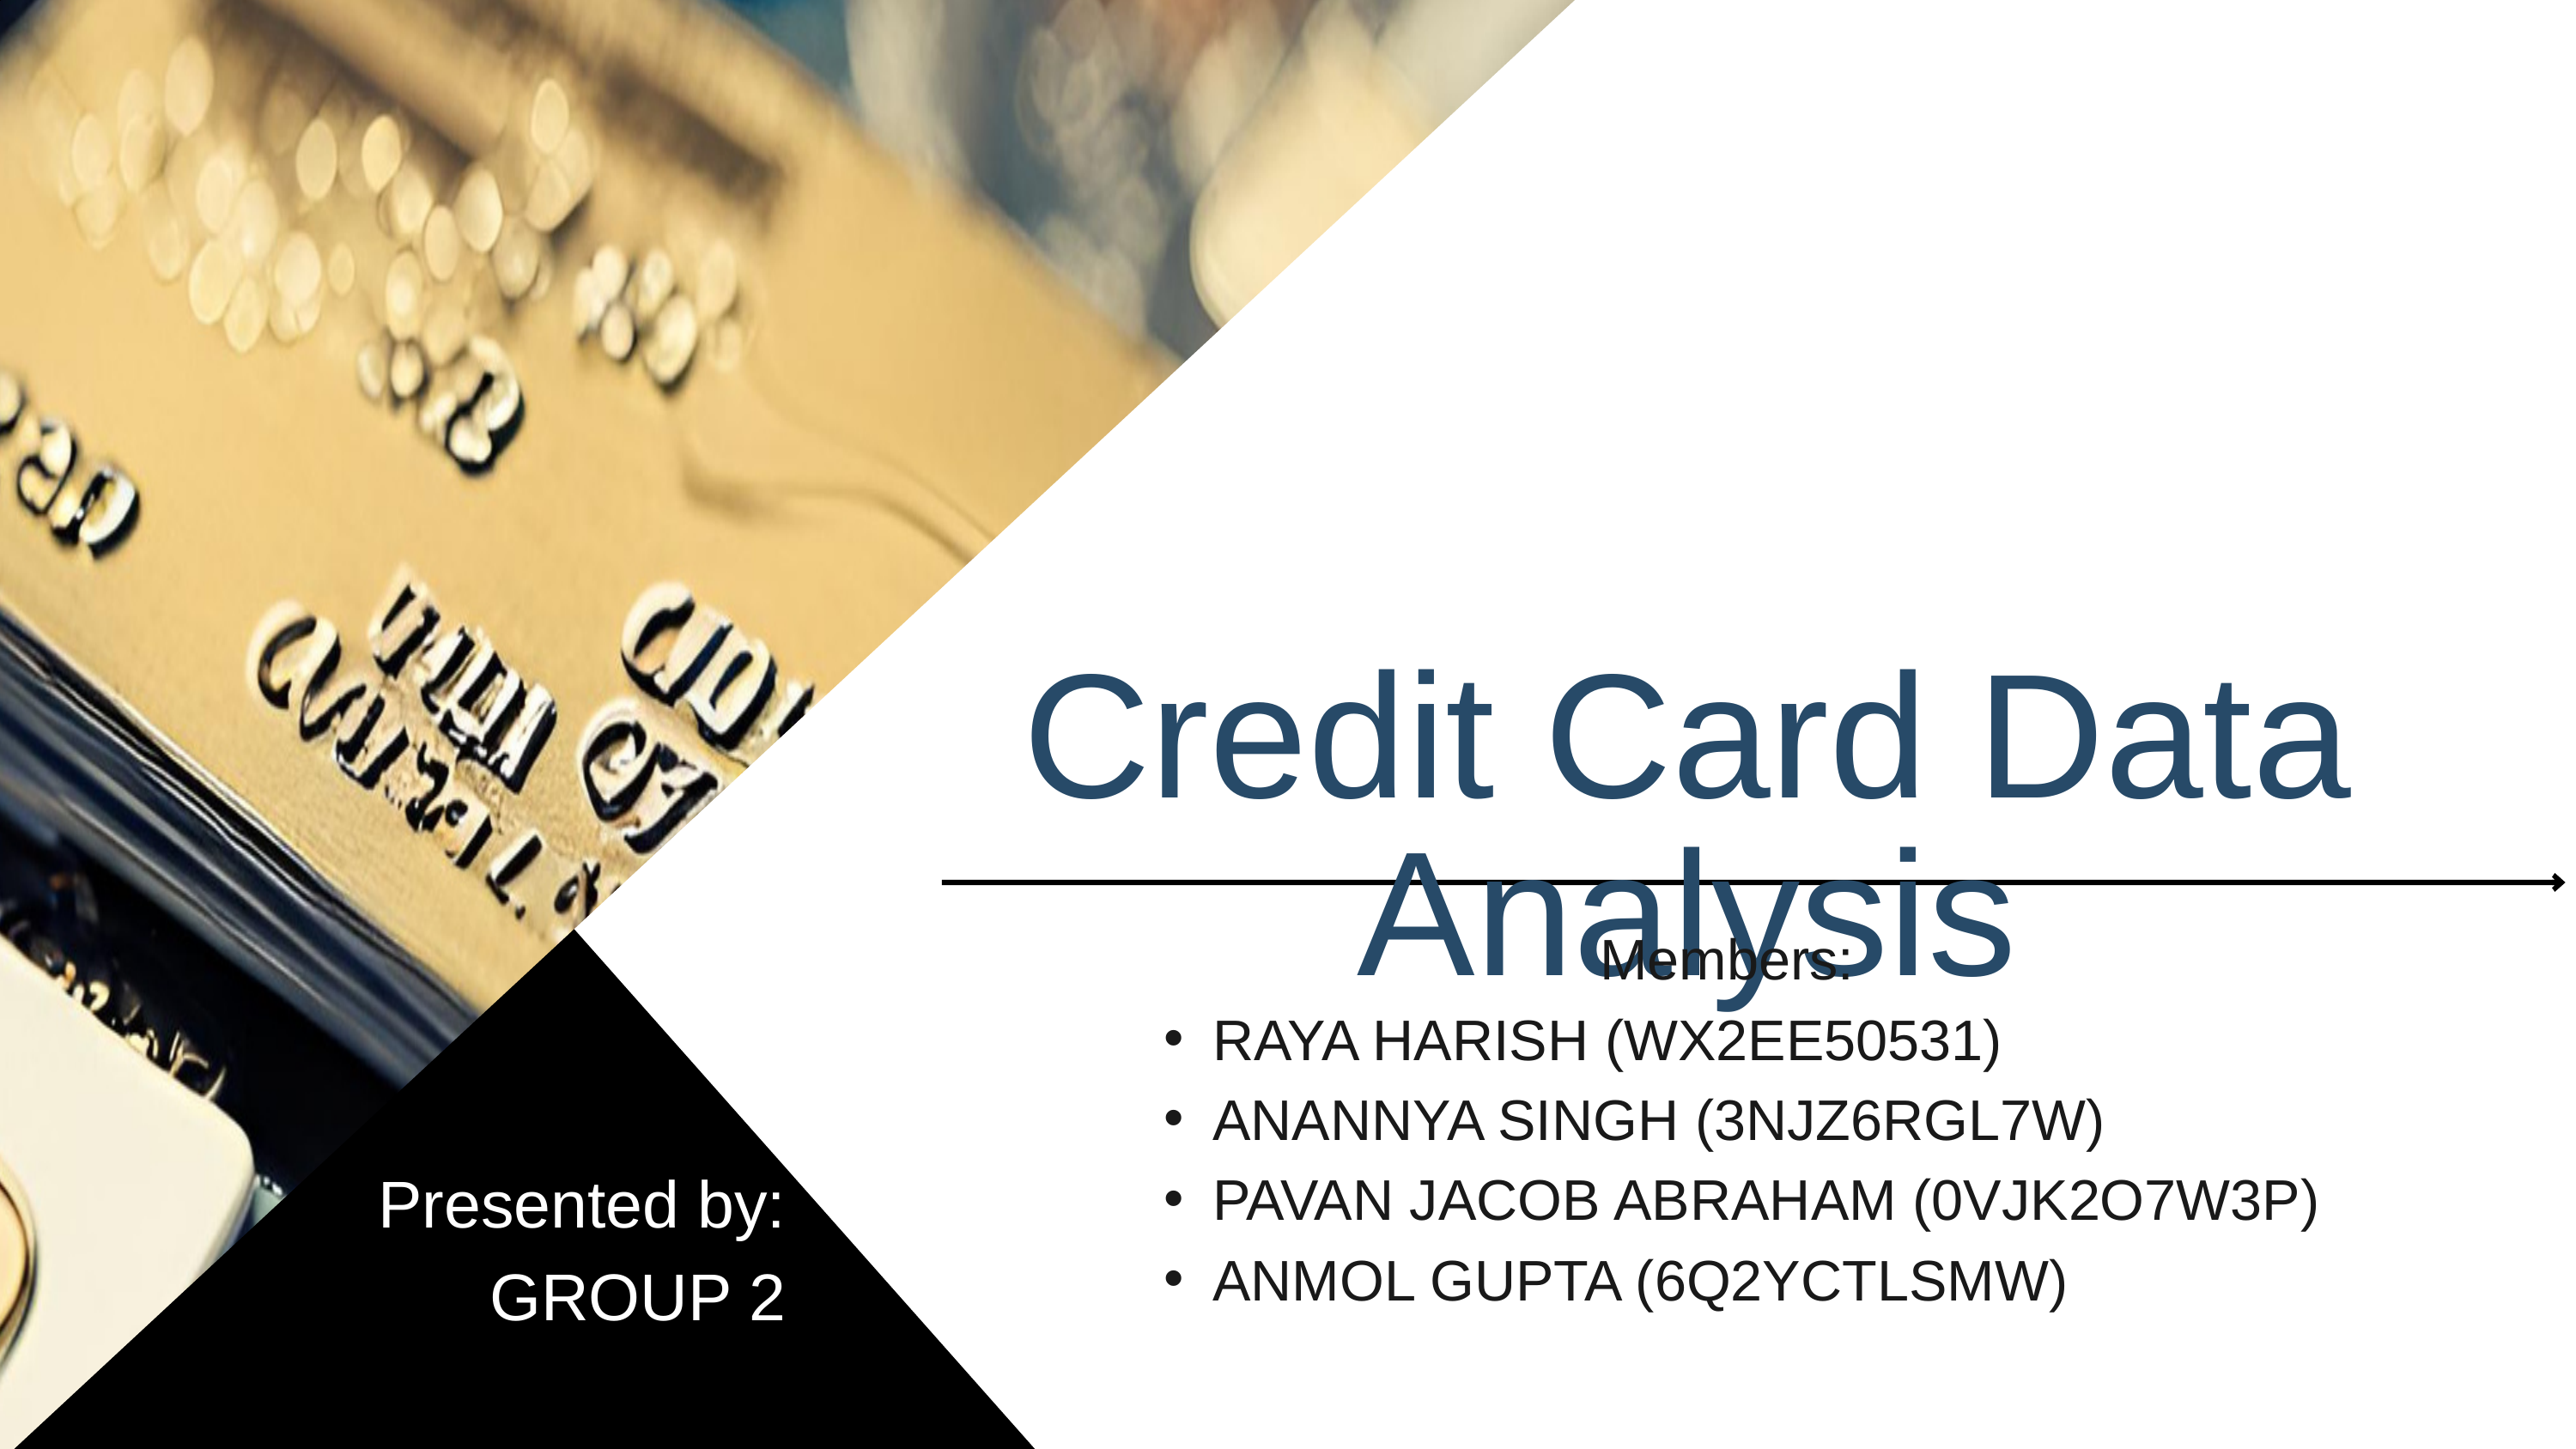

Credit Card Data Analysis

Members:
RAYA HARISH (WX2EE50531)
ANANNYA SINGH (3NJZ6RGL7W)
PAVAN JACOB ABRAHAM (0VJK2O7W3P)
ANMOL GUPTA (6Q2YCTLSMW)
Presented by:
GROUP 2